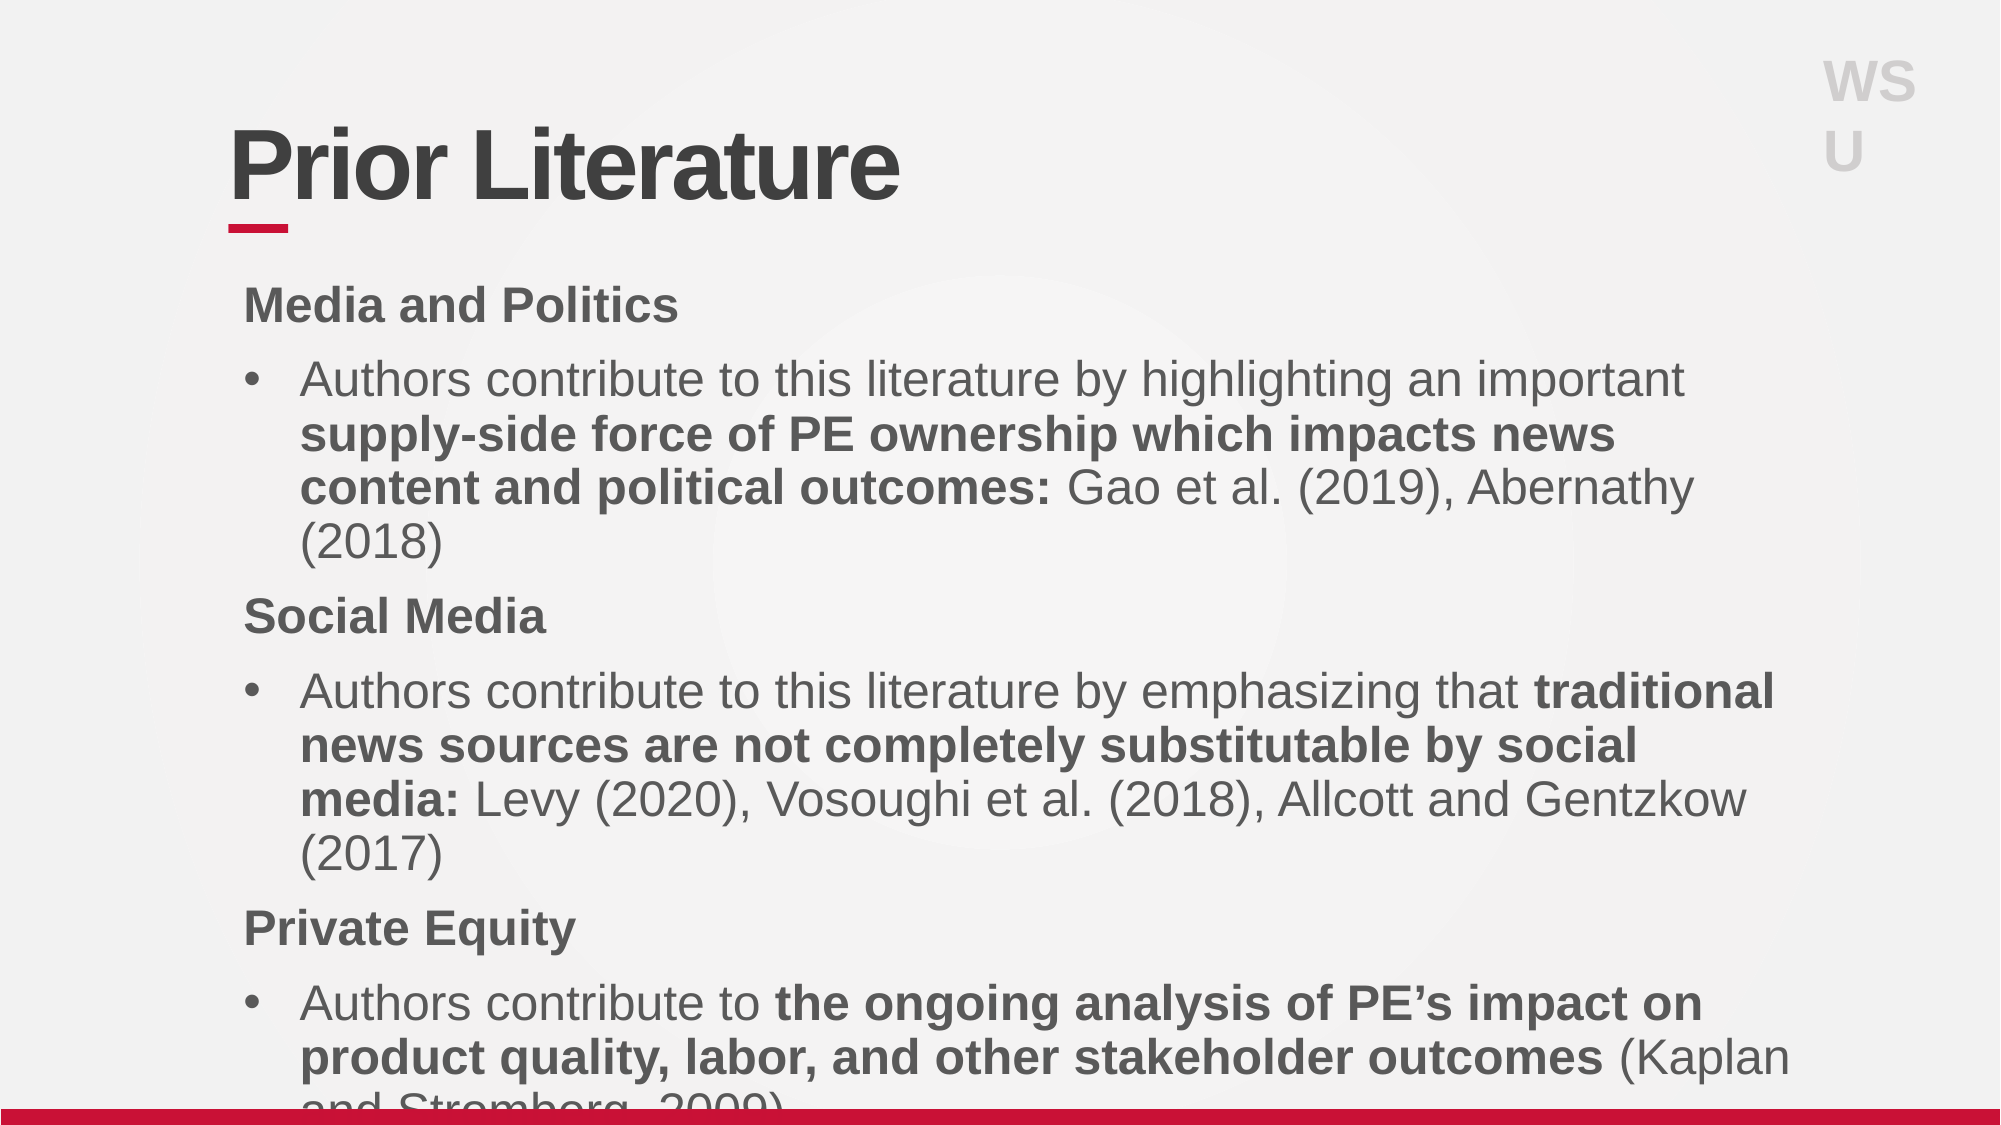

WSU
# Prior Literature

Media and Politics
Authors contribute to this literature by highlighting an important supply-side force of PE ownership which impacts news content and political outcomes: Gao et al. (2019), Abernathy (2018)
Social Media
Authors contribute to this literature by emphasizing that traditional news sources are not completely substitutable by social media: Levy (2020), Vosoughi et al. (2018), Allcott and Gentzkow (2017)
Private Equity
Authors contribute to the ongoing analysis of PE’s impact on product quality, labor, and other stakeholder outcomes (Kaplan and Stromberg, 2009)